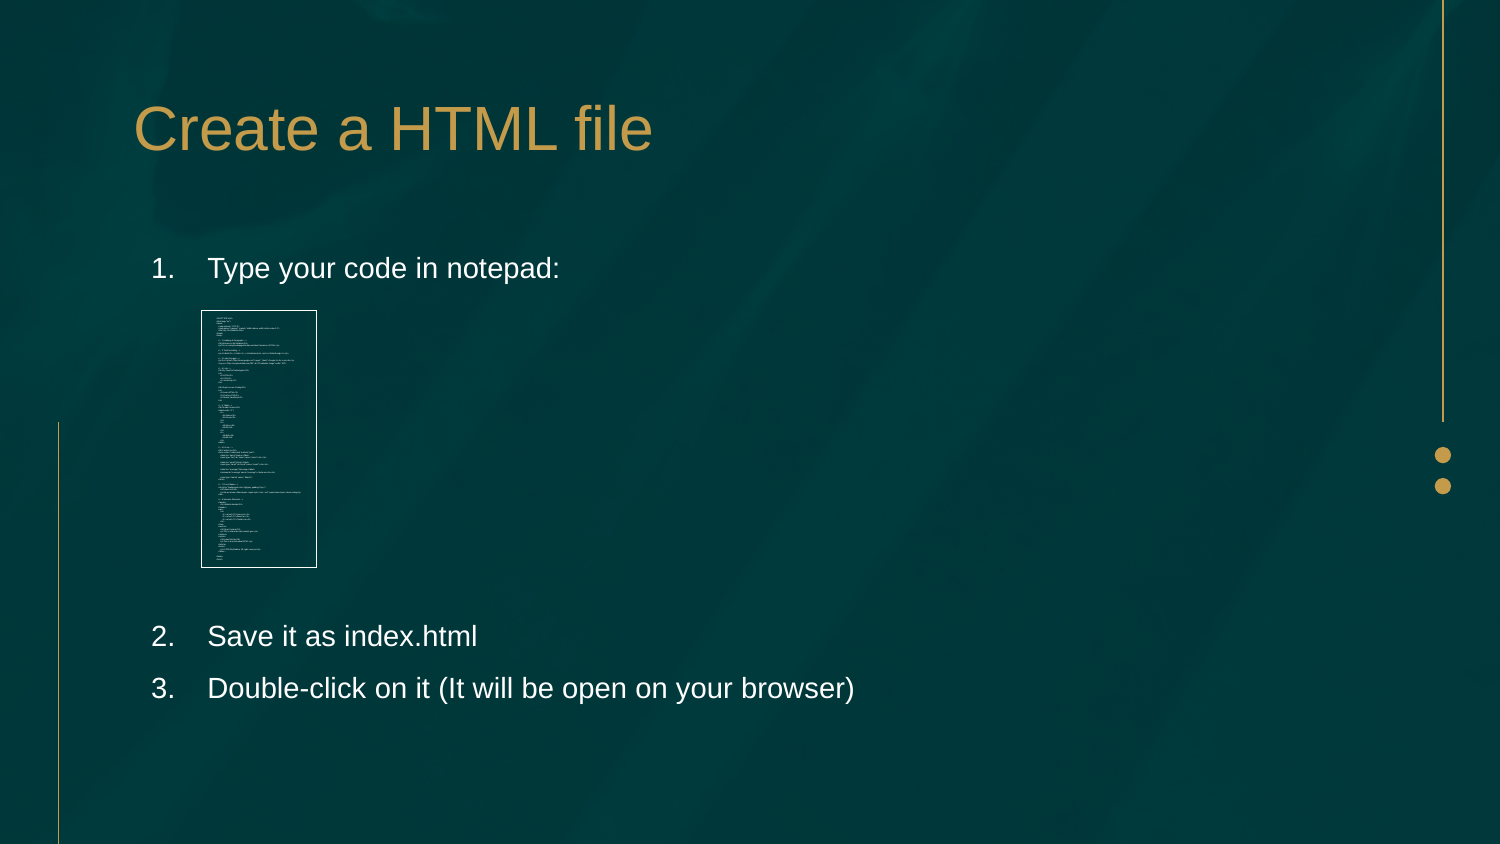

# Create a HTML file
Type your code in notepad:

Save it as index.html
Double-click on it (It will be open on your browser)
<!DOCTYPE html>
<html lang="en">
<head>
    <meta charset="UTF-8">
    <meta name="viewport" content="width=device-width, initial-scale=1.0">
    <title>My First Website</title>
</head>
<body>

    <!-- 1. Headings & Paragraphs -->
    <h1>Welcome to My Website</h1>
    <p>This is a simple webpage that demonstrates the basics of HTML.</p>

    <!-- 2. Text Formatting -->
    <p><b>Bold</b>, <i>Italic</i>, <u>Underlined</u>, and <s>Strikethrough</s></p>

    <!-- 3. Links & Images -->
    <p>Visit <a href="https://www.google.com" target="_blank">Google</a> for more info.</p>
    <img src="https://via.placeholder.com/300" alt="Placeholder Image" width="300">

    <!-- 4. Lists -->
    <h2>My Favorite Technologies</h2>
    <ul>
        <li>HTML</li>
        <li>CSS</li>
        <li>JavaScript</li>
    </ul>

    <h2>Steps to Learn Coding</h2>
    <ol>
        <li>Learn HTML</li>
        <li>Practice CSS</li>
        <li>Master JavaScript</li>
    </ol>

    <!-- 5. Tables -->
    <h2>Student Scores</h2>
    <table border="1">
        <tr>
            <th>Name</th>
            <th>Score</th>
        </tr>
        <tr>
            <td>Alice</td>
            <td>90</td>
        </tr>
        <tr>
            <td>Bob</td>
            <td>85</td>
        </tr>
    </table>

    <!-- 6. Forms -->
    <h2>Contact Us</h2>
    <form action="submit.php" method="post">
        <label for="name">Name:</label>
        <input type="text" id="name" name="name"><br><br>

        <label for="email">Email:</label>
        <input type="email" id="email" name="email"><br><br>

        <label for="message">Message:</label>
        <textarea id="message" name="message"></textarea><br><br>

        <input type="submit" value="Submit">
    </form>

    <!-- 7. Divs & Spans -->
    <div style="background-color: lightgray; padding: 10px;">
        <h2>About Us</h2>
        <p>We are a team of developers <span style="color: red;">passionate</span> about coding!</p>
    </div>

    <!-- 8. Semantic Elements -->
    <header>
        <h1>Website Header</h1>
    </header>
    <nav>
        <ul>
            <li><a href="#">Home</a></li>
            <li><a href="#">About</a></li>
            <li><a href="#">Contact</a></li>
        </ul>
    </nav>
    <section>
        <h2>Main Content</h2>
        <p>This is where the main content goes.</p>
    </section>
    <article>
        <h2>Latest Article</h2>
        <p>This is an article about HTML.</p>
    </article>
    <footer>
        <p>© 2025 My Website. All rights reserved.</p>
    </footer>

</body>
</html>